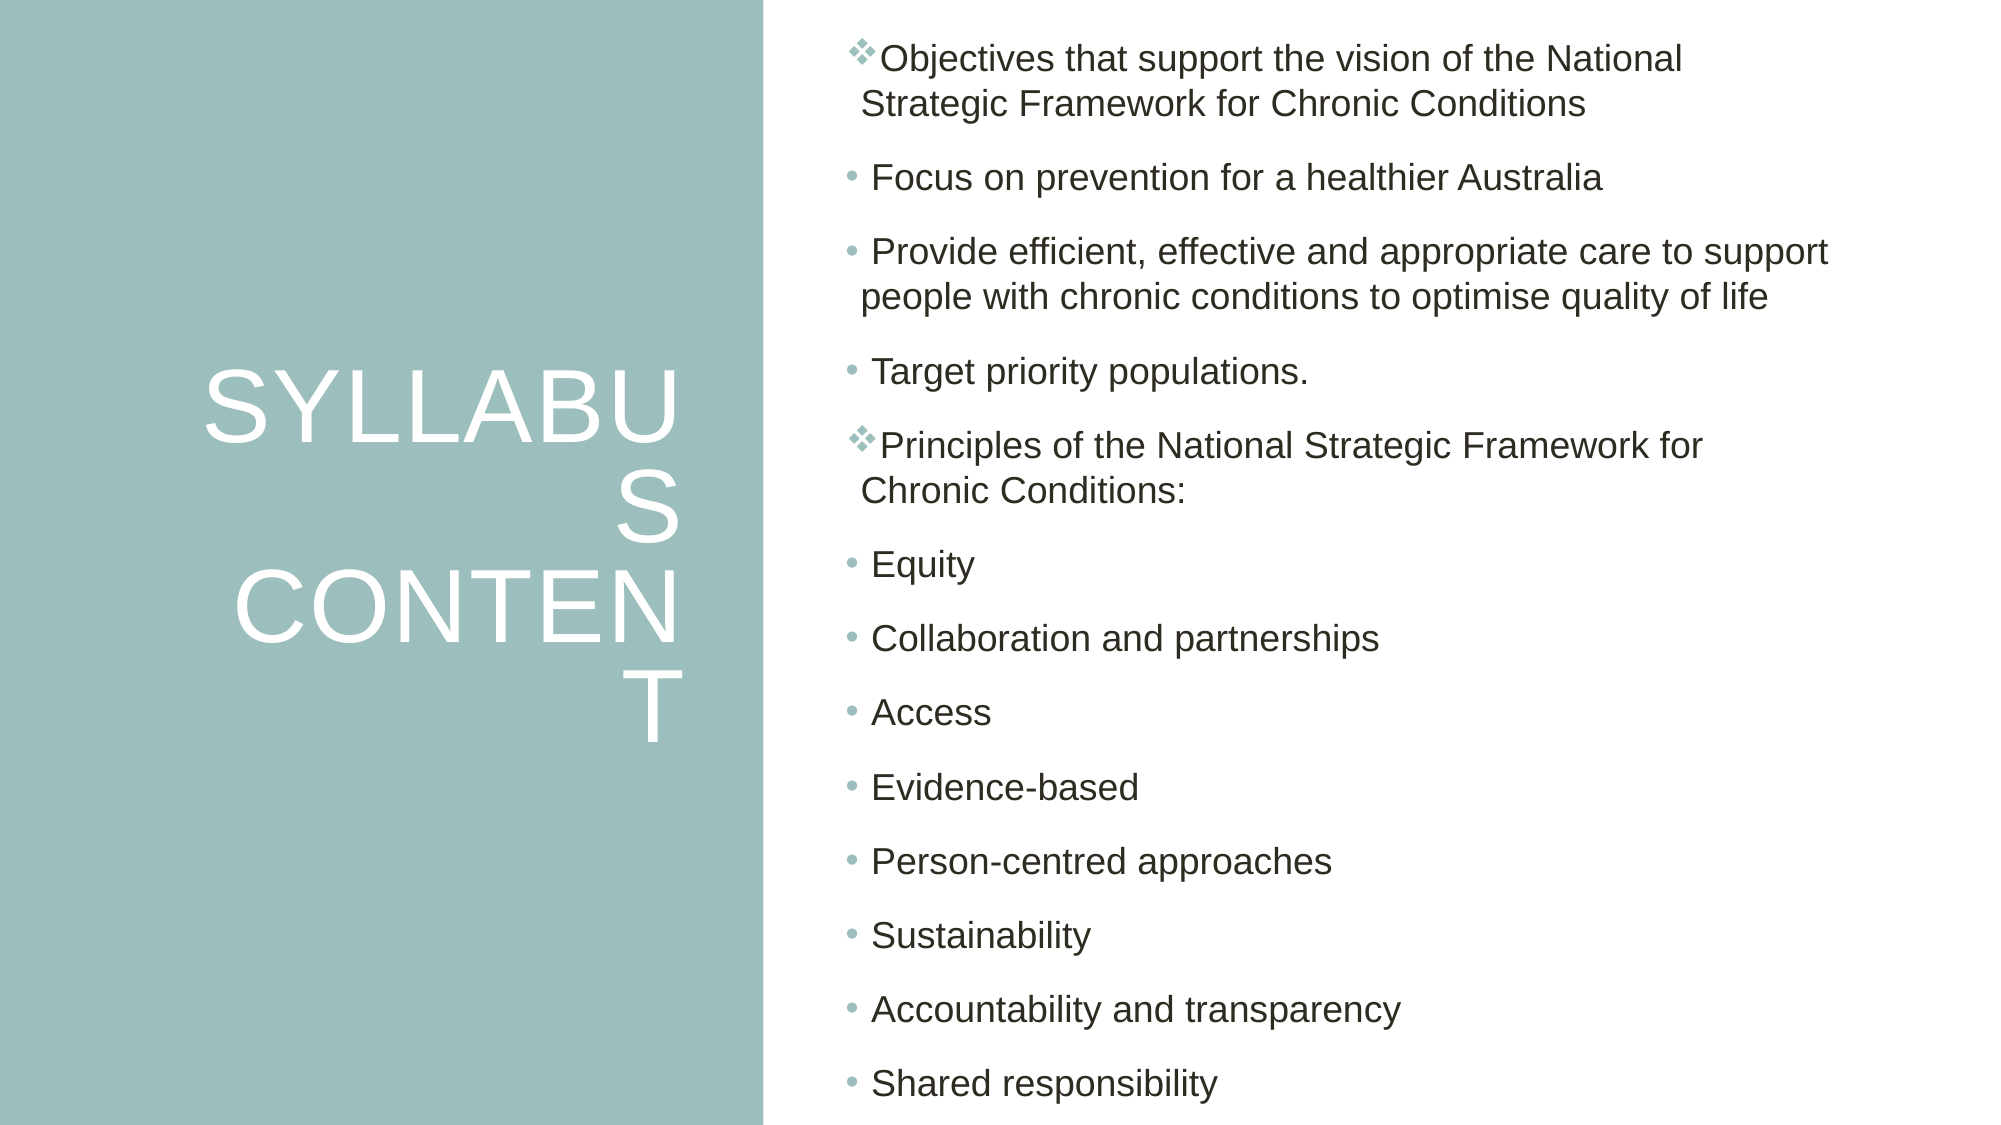

Objectives that support the vision of the National Strategic Framework for Chronic Conditions
 Focus on prevention for a healthier Australia
 Provide efficient, effective and appropriate care to support people with chronic conditions to optimise quality of life
 Target priority populations.
Principles of the National Strategic Framework for Chronic Conditions:
 Equity
 Collaboration and partnerships
 Access
 Evidence-based
 Person-centred approaches
 Sustainability
 Accountability and transparency
 Shared responsibility
# Syllabus content